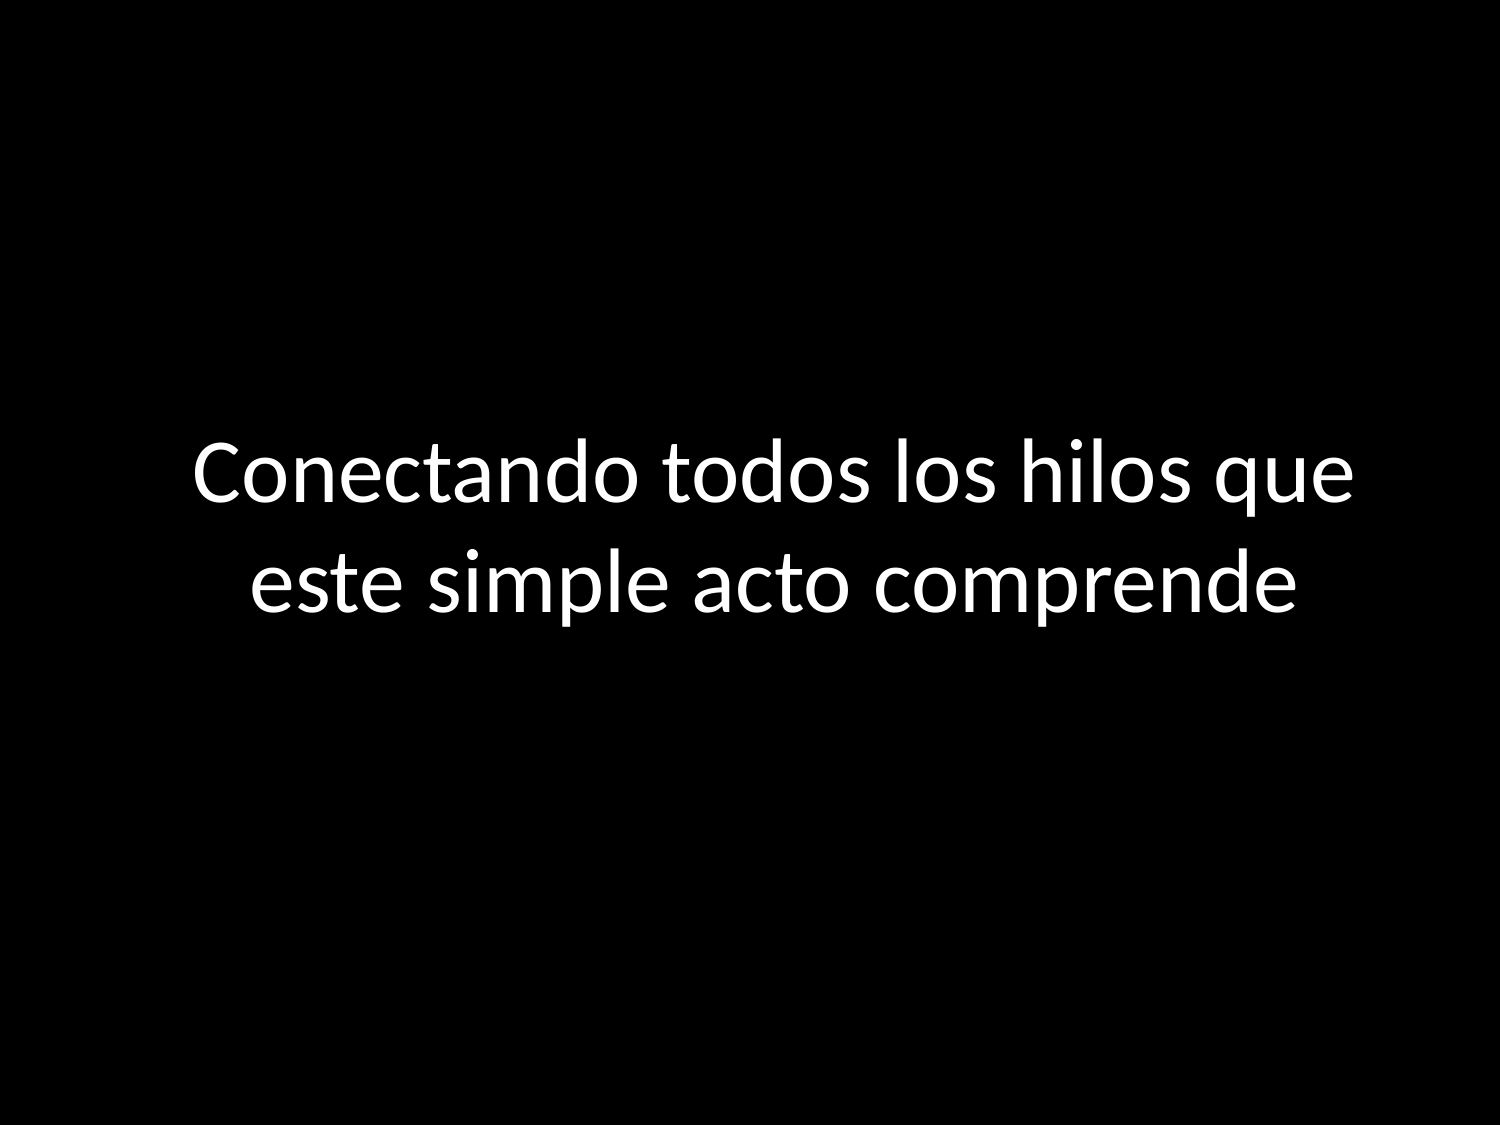

# Conectando todos los hilos que este simple acto comprende